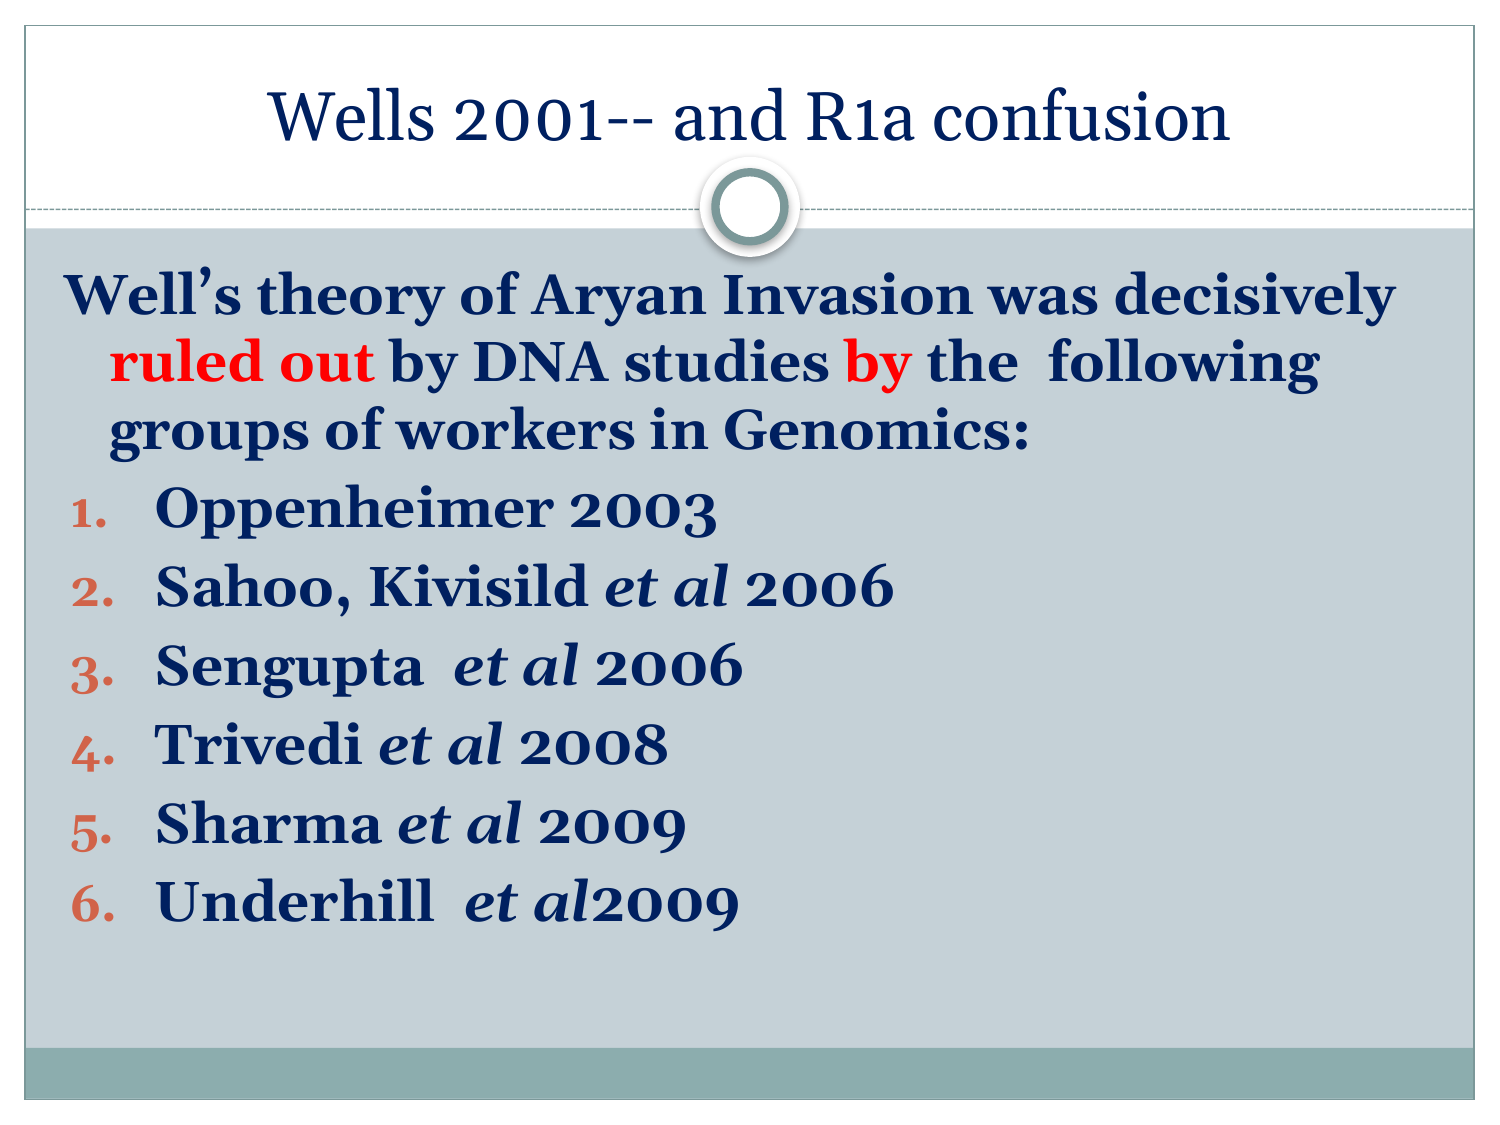

# Wells 2001-- and R1a confusion
Well’s theory of Aryan Invasion was decisively ruled out by DNA studies by the  following groups of workers in Genomics:
Oppenheimer 2003
Sahoo, Kivisild et al 2006
Sengupta  et al 2006
Trivedi et al 2008
Sharma et al 2009
Underhill  et al2009